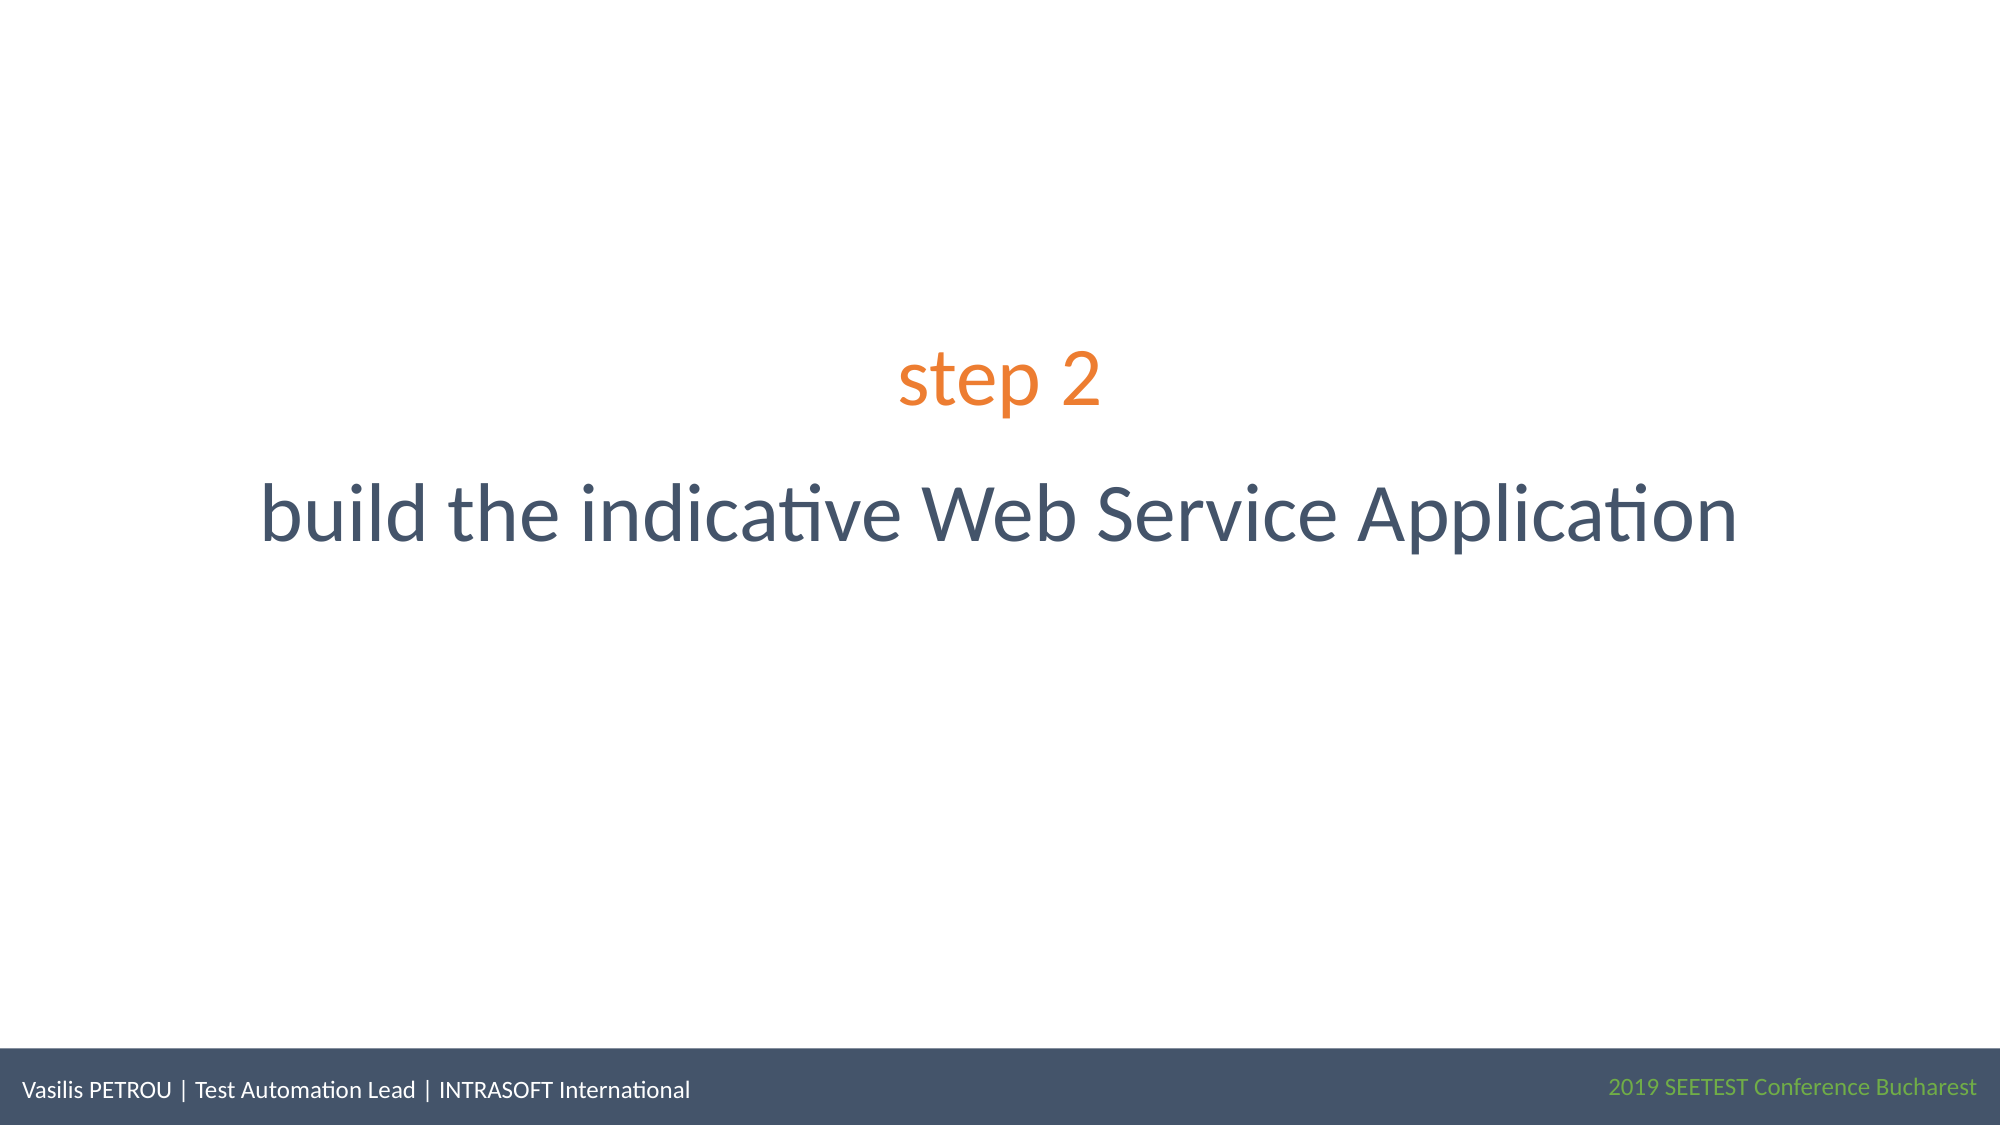

step 2
build the indicative Web Service Application

2019 SEETEST Conference Bucharest
Vasilis PETROU | Test Automation Lead | INTRASOFT International